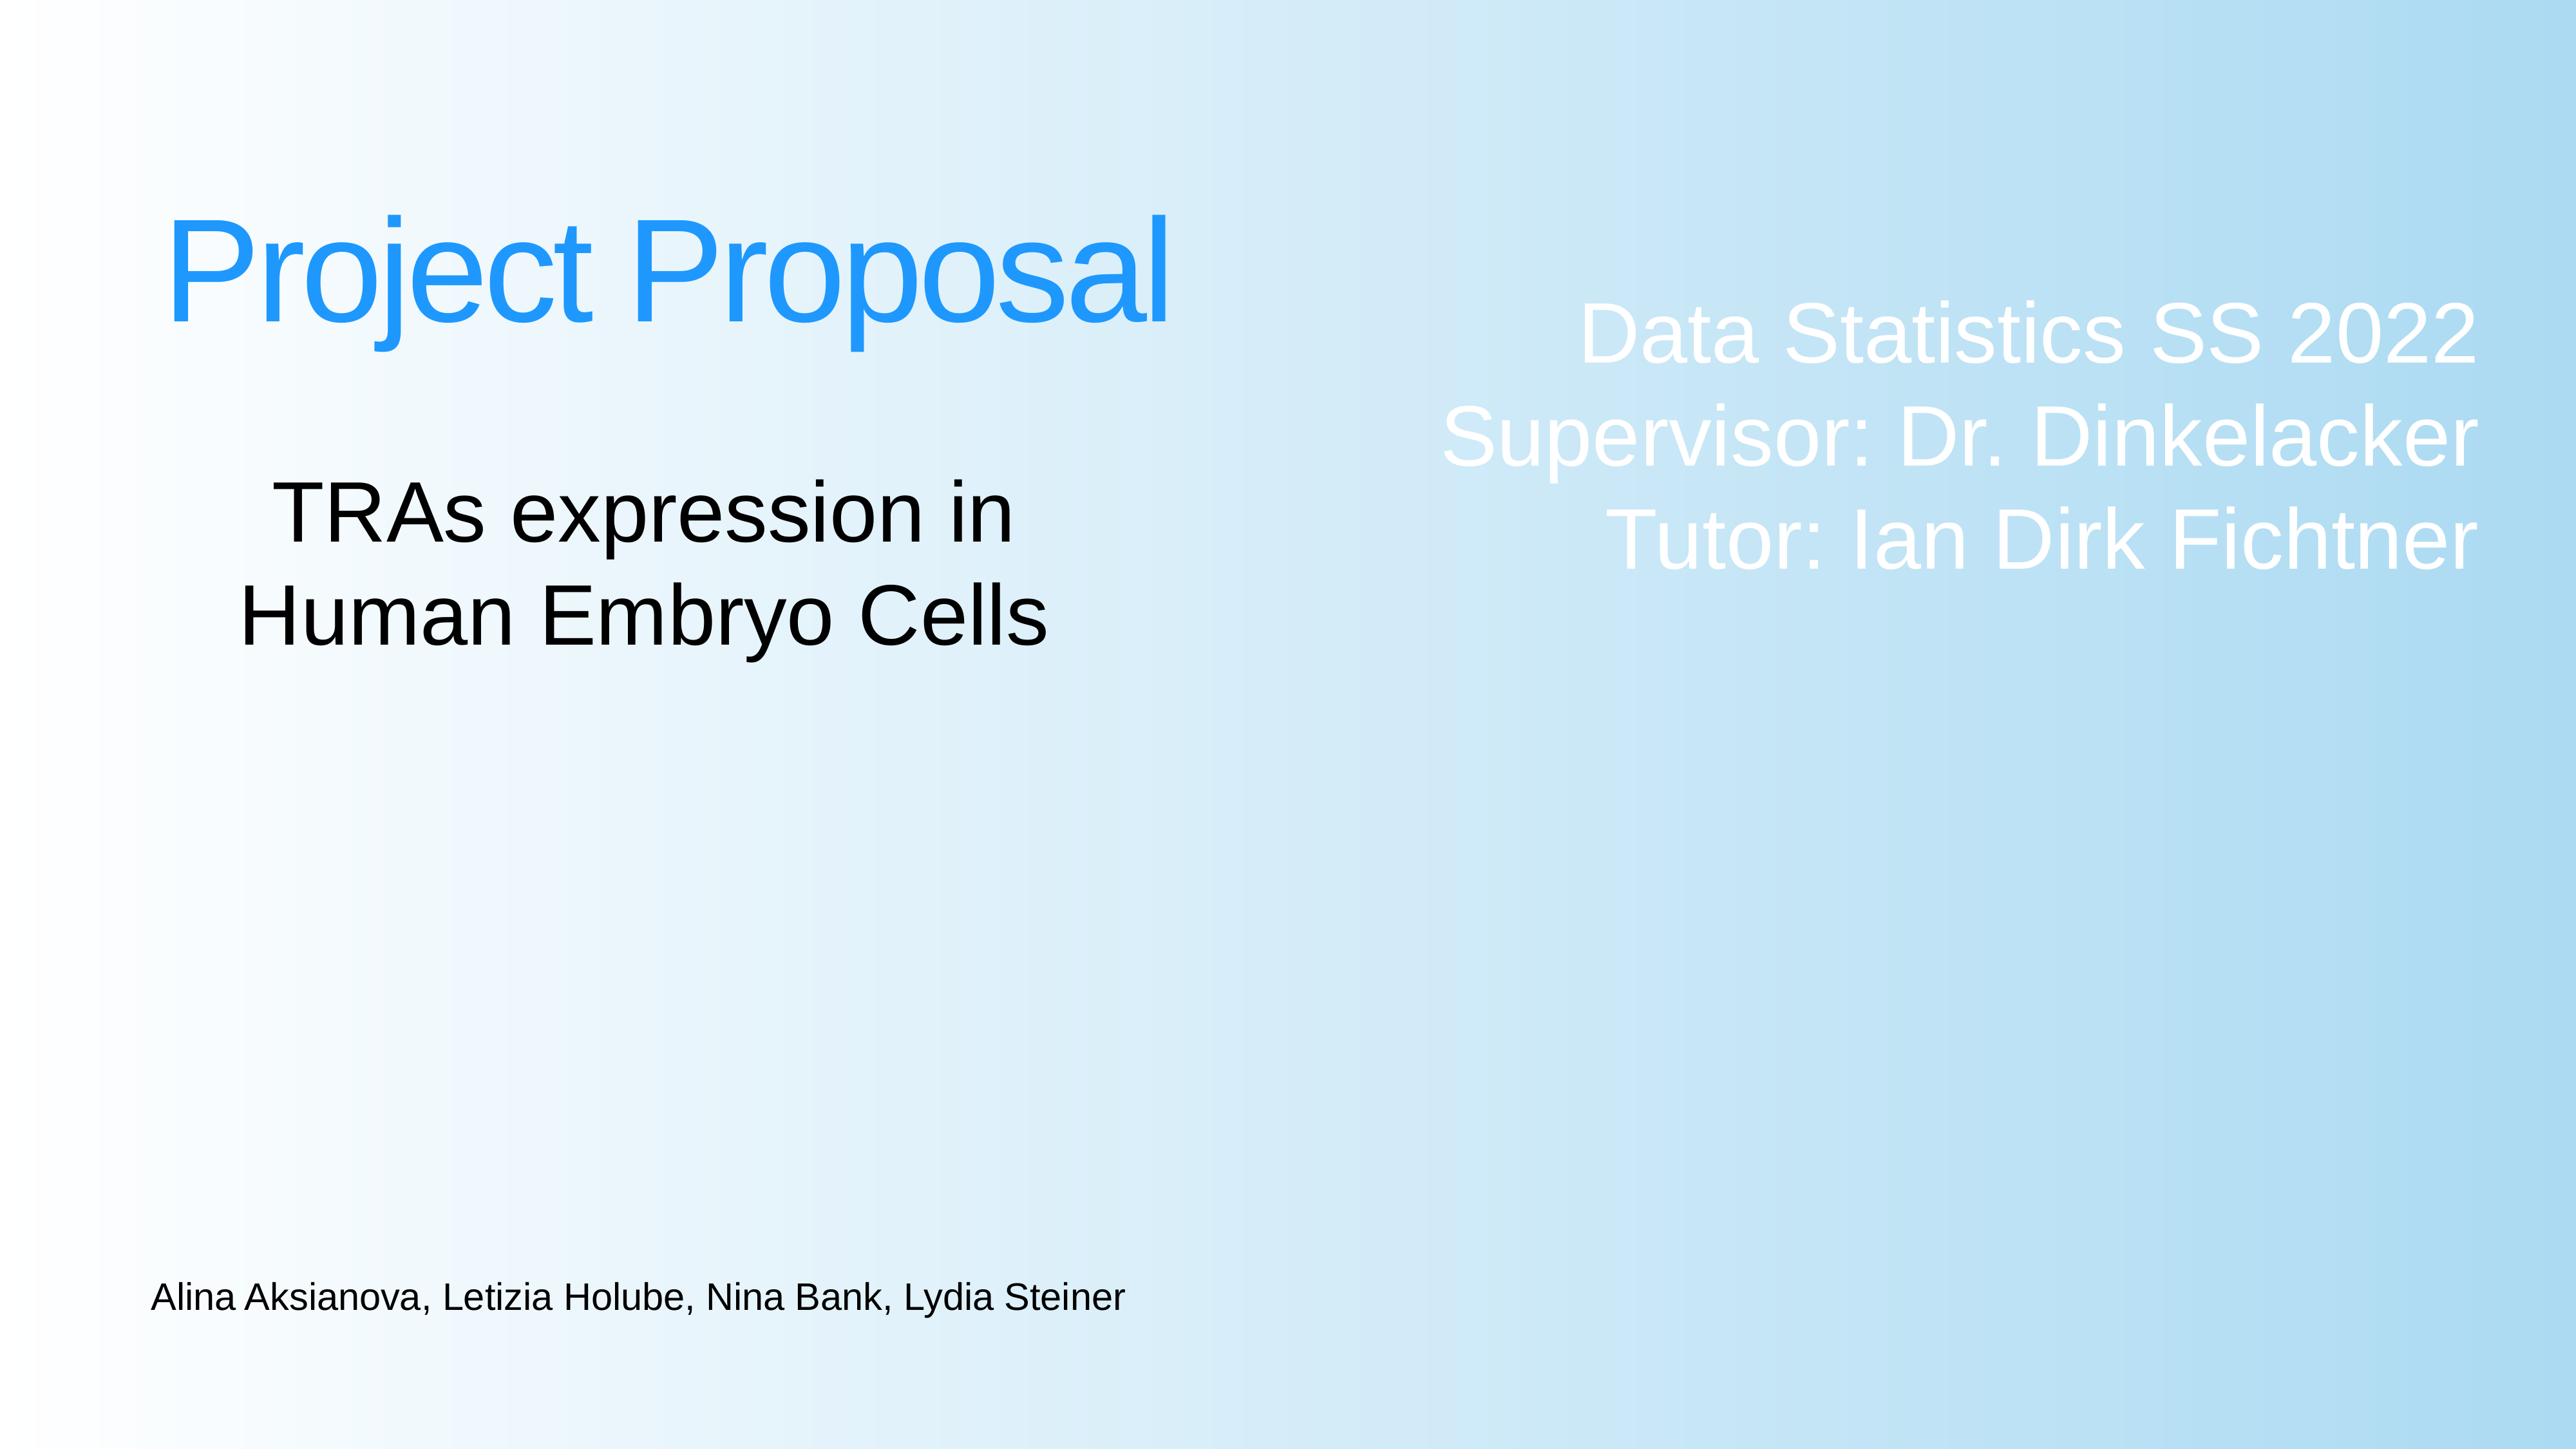

# Project Proposal
Data Statistics SS 2022
Supervisor: Dr. Dinkelacker
Tutor: Ian Dirk Fichtner
TRAs expression in Human Embryo Cells
Alina Aksianova, Letizia Holube, Nina Bank, Lydia Steiner